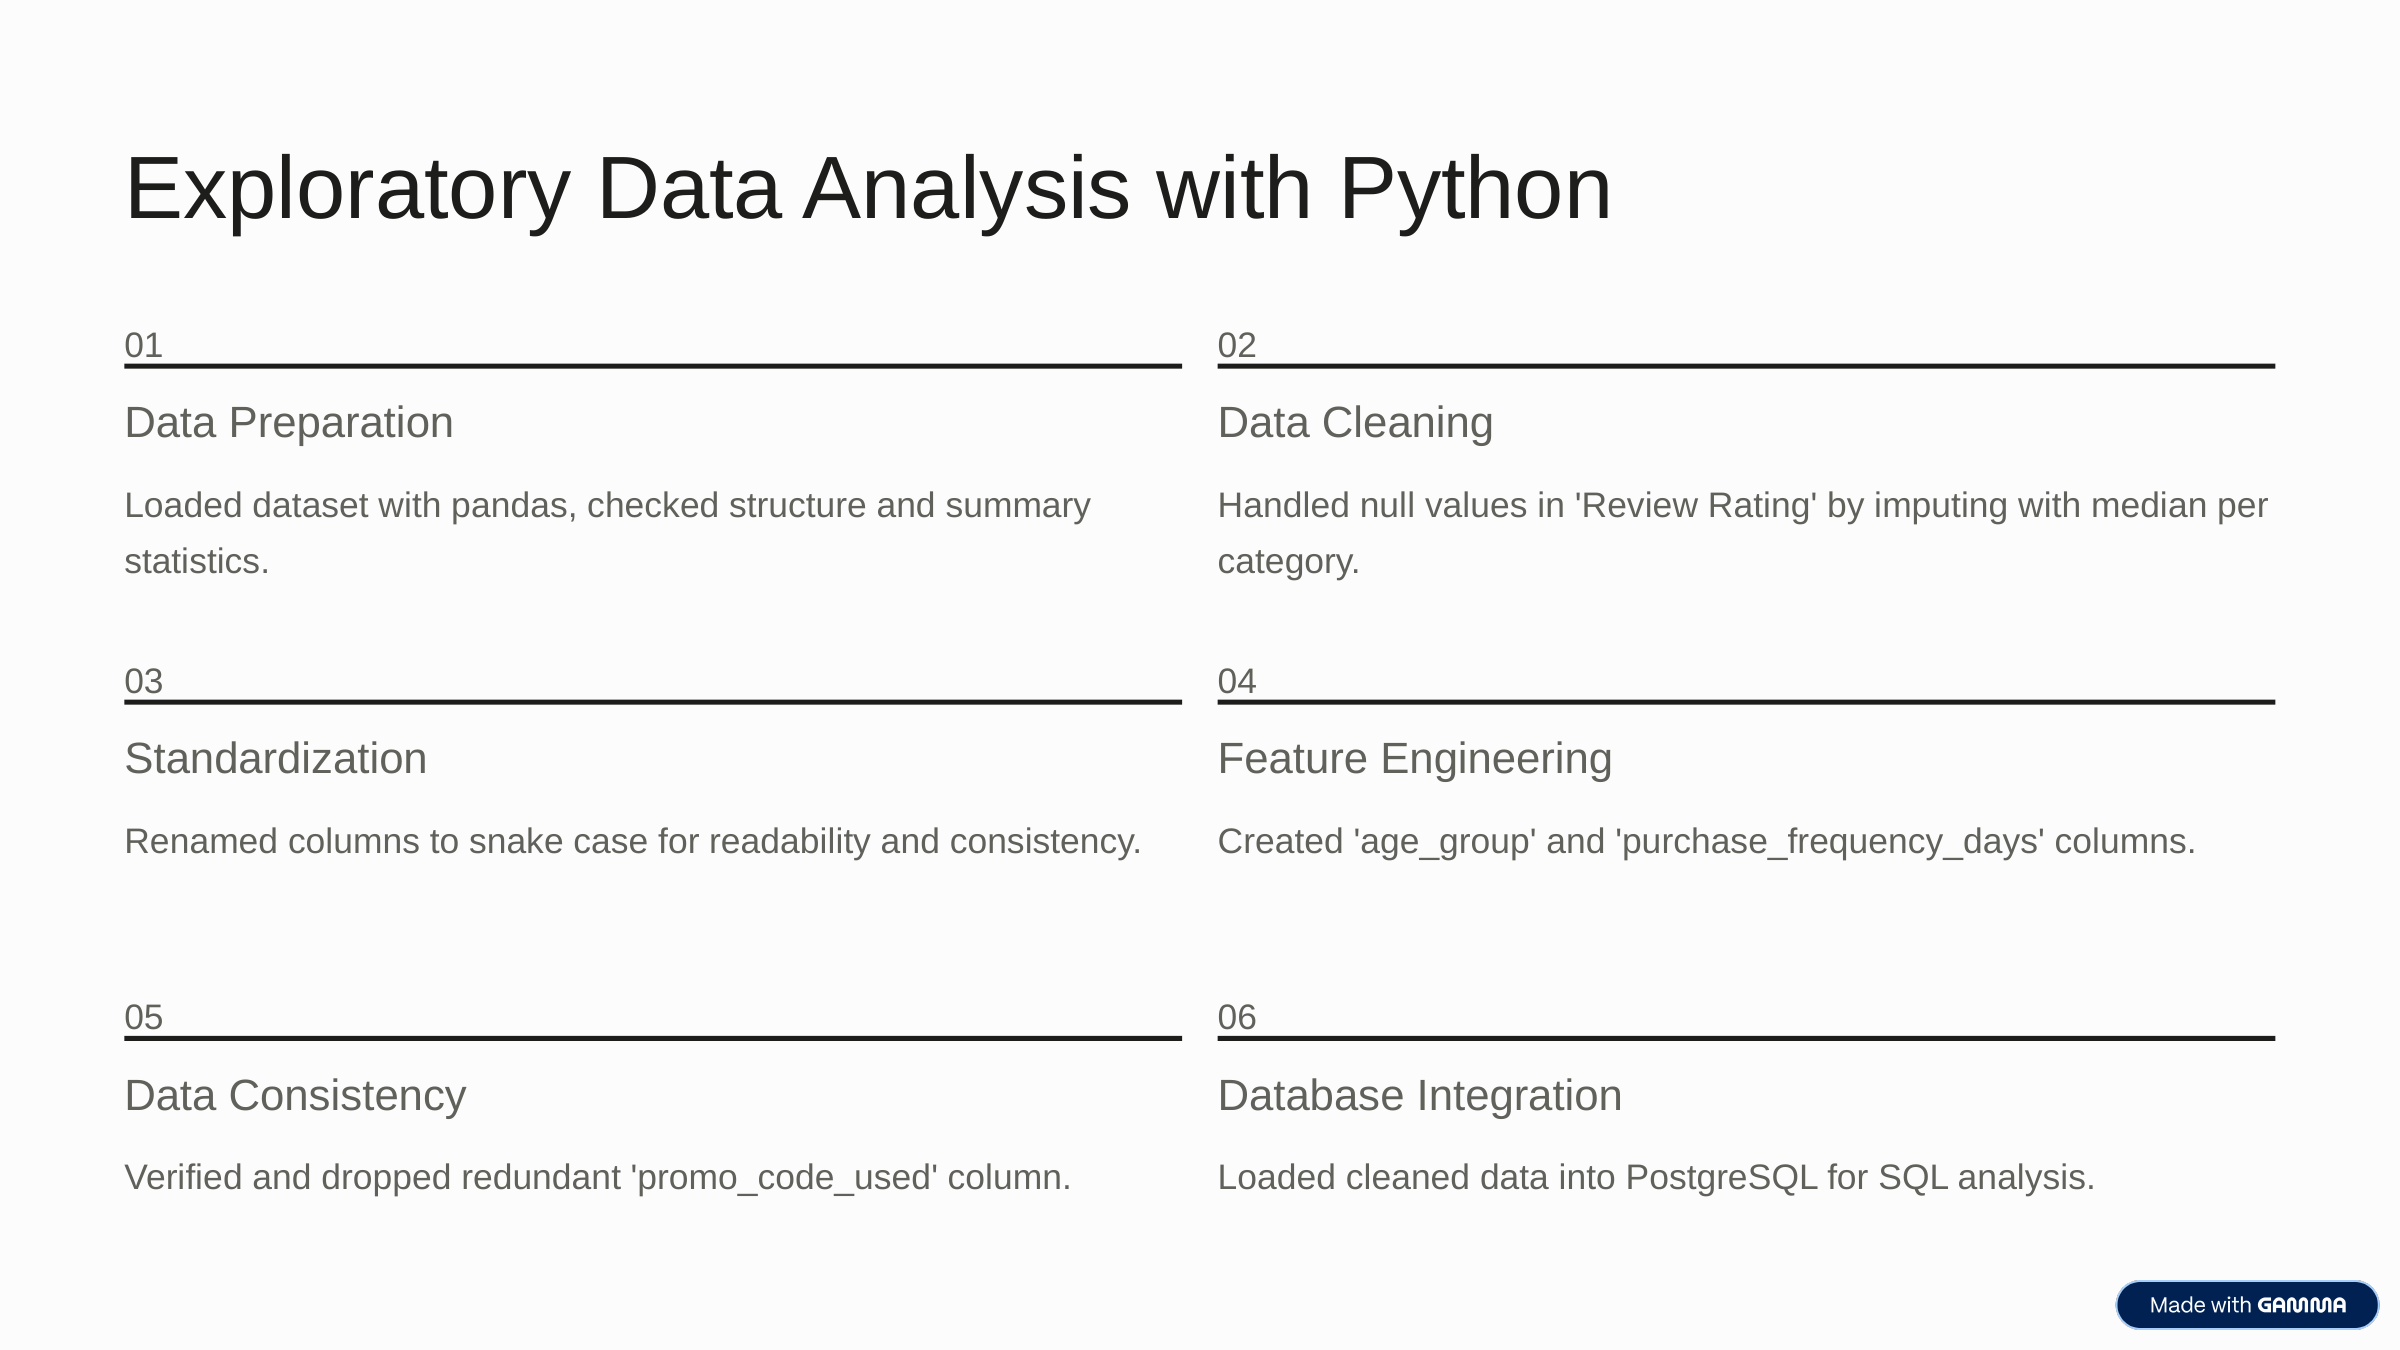

Exploratory Data Analysis with Python
01
02

Data Preparation
Data Cleaning
Loaded dataset with pandas, checked structure and summary statistics.
Handled null values in 'Review Rating' by imputing with median per category.
03
04

Standardization
Feature Engineering
Renamed columns to snake case for readability and consistency.
Created 'age_group' and 'purchase_frequency_days' columns.
05
06

Data Consistency
Database Integration
Verified and dropped redundant 'promo_code_used' column.
Loaded cleaned data into PostgreSQL for SQL analysis.